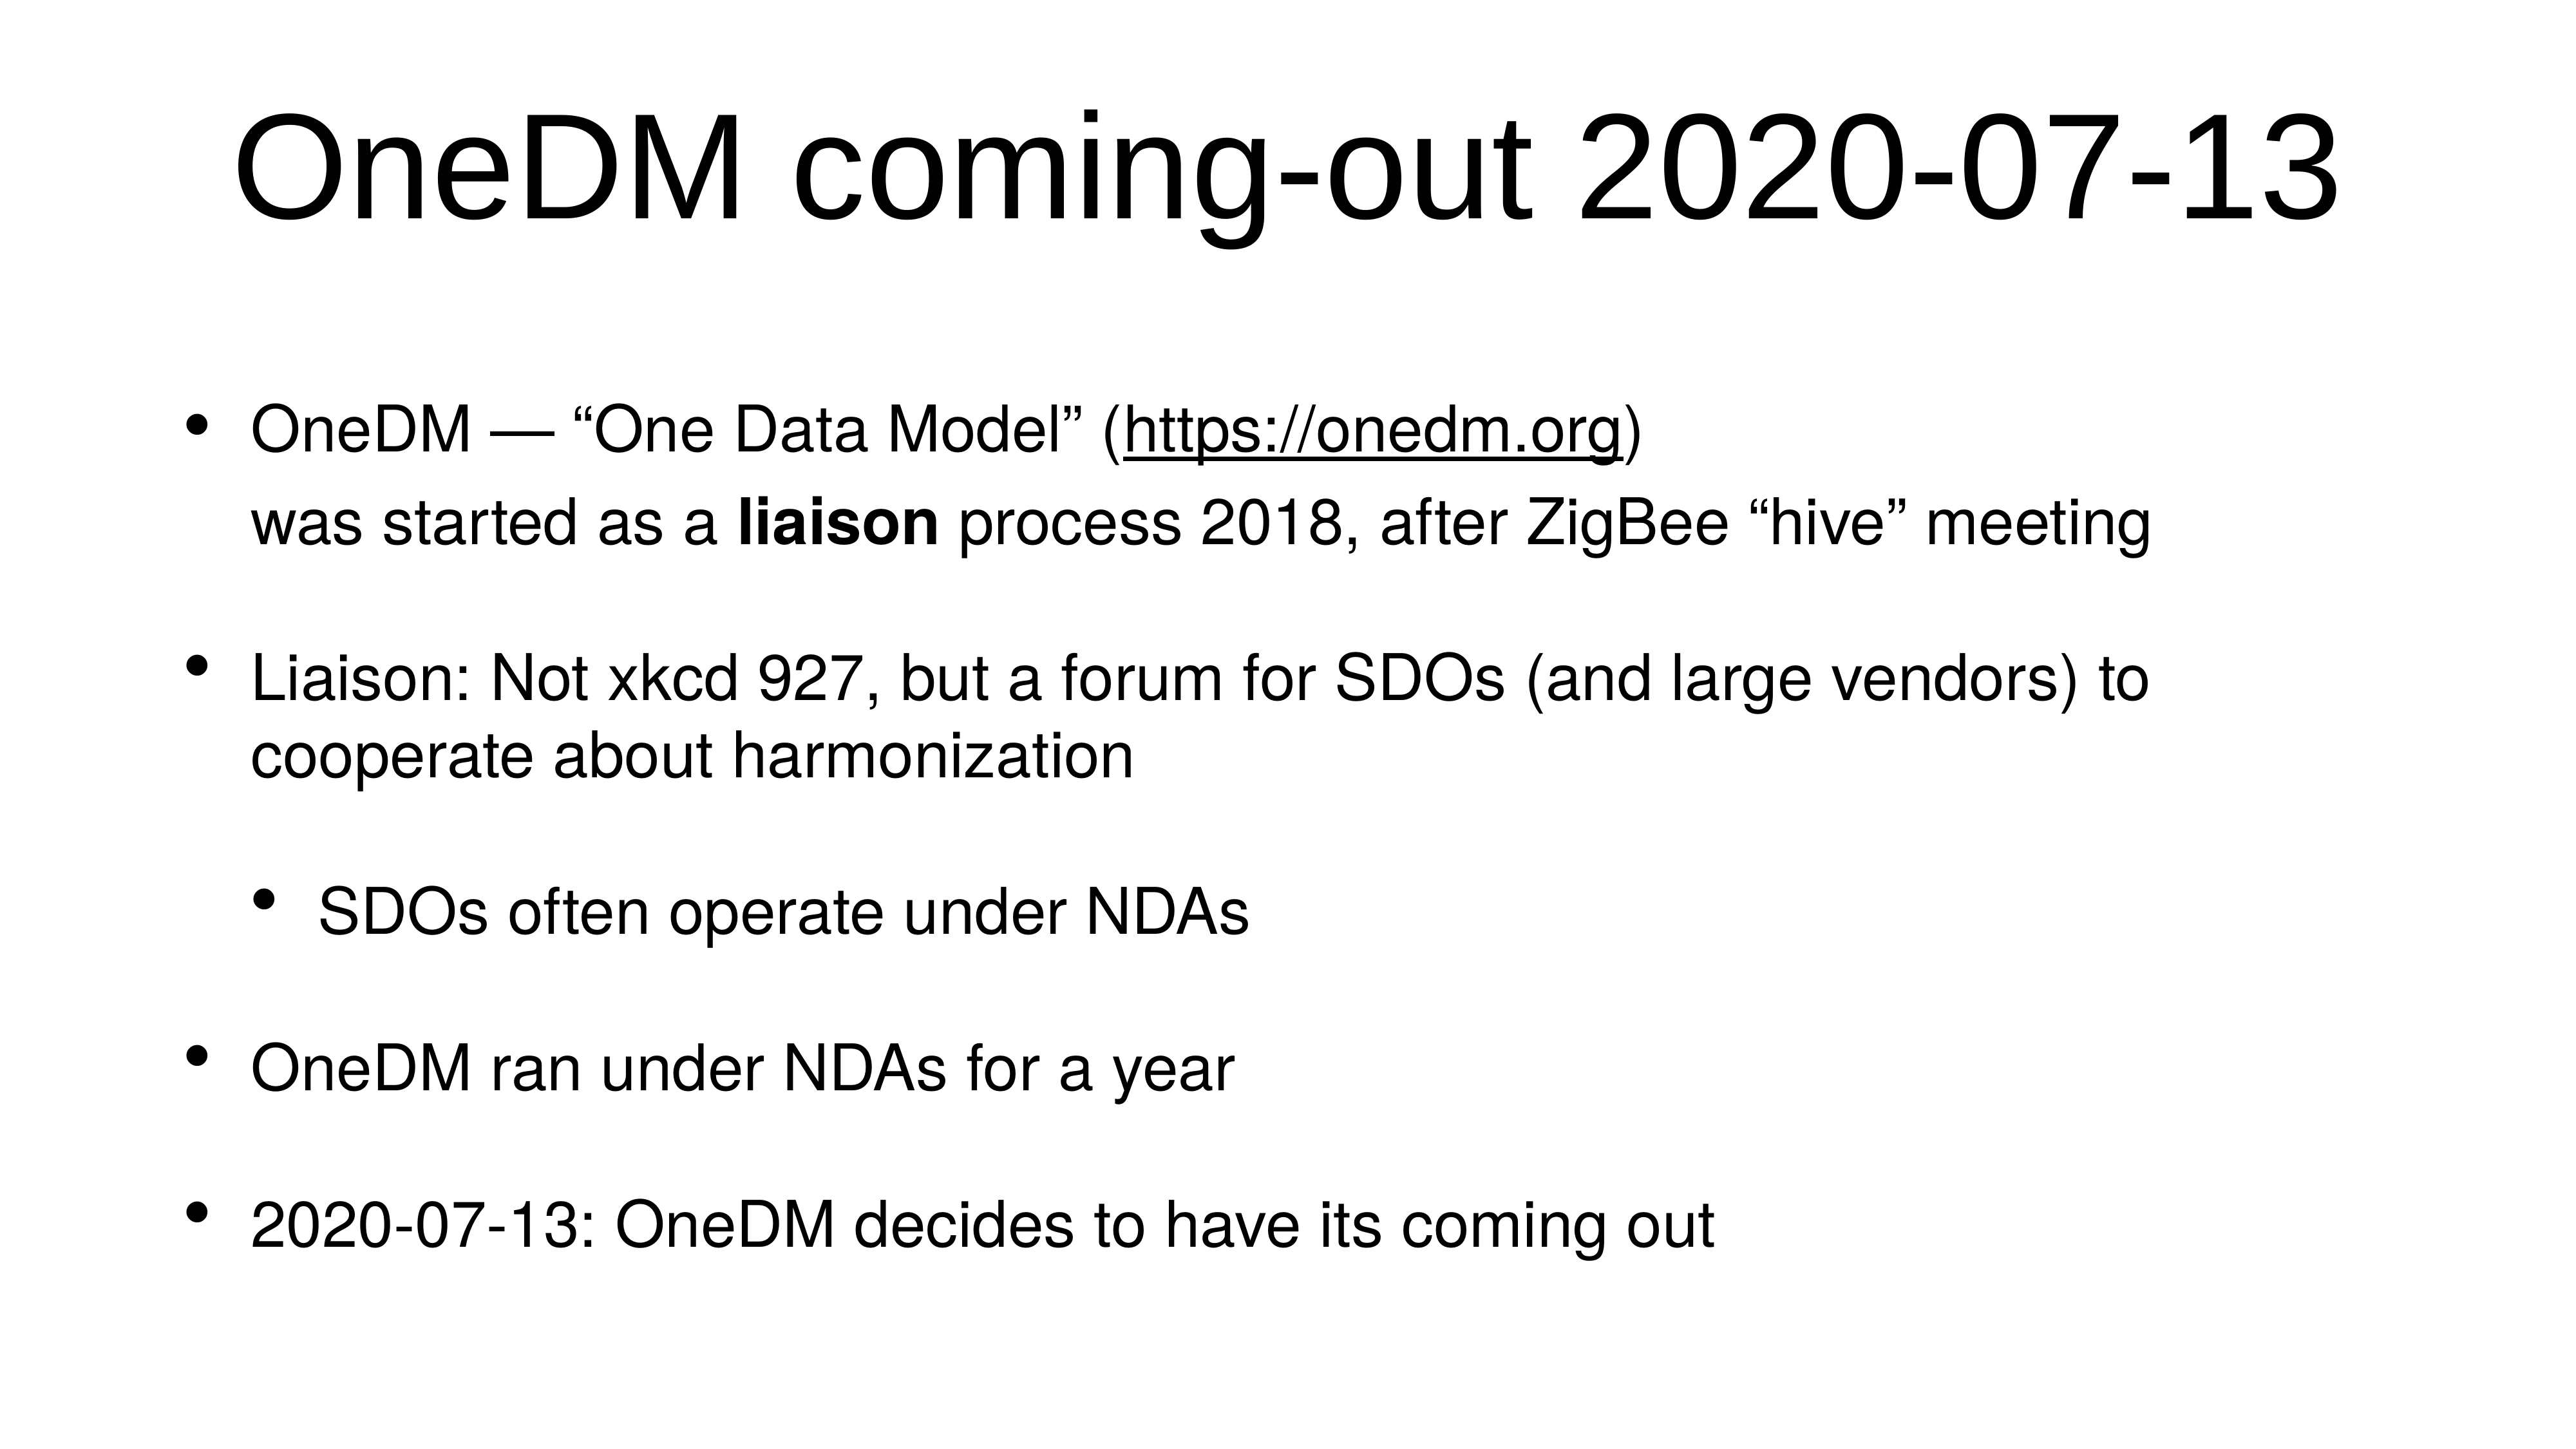

# OneDM coming-out 2020-07-13
OneDM — “One Data Model” (https://onedm.org)
was started as a liaison process 2018, after ZigBee “hive” meeting
Liaison: Not xkcd 927, but a forum for SDOs (and large vendors) to cooperate about harmonization
SDOs often operate under NDAs
OneDM ran under NDAs for a year
2020-07-13: OneDM decides to have its coming out
12